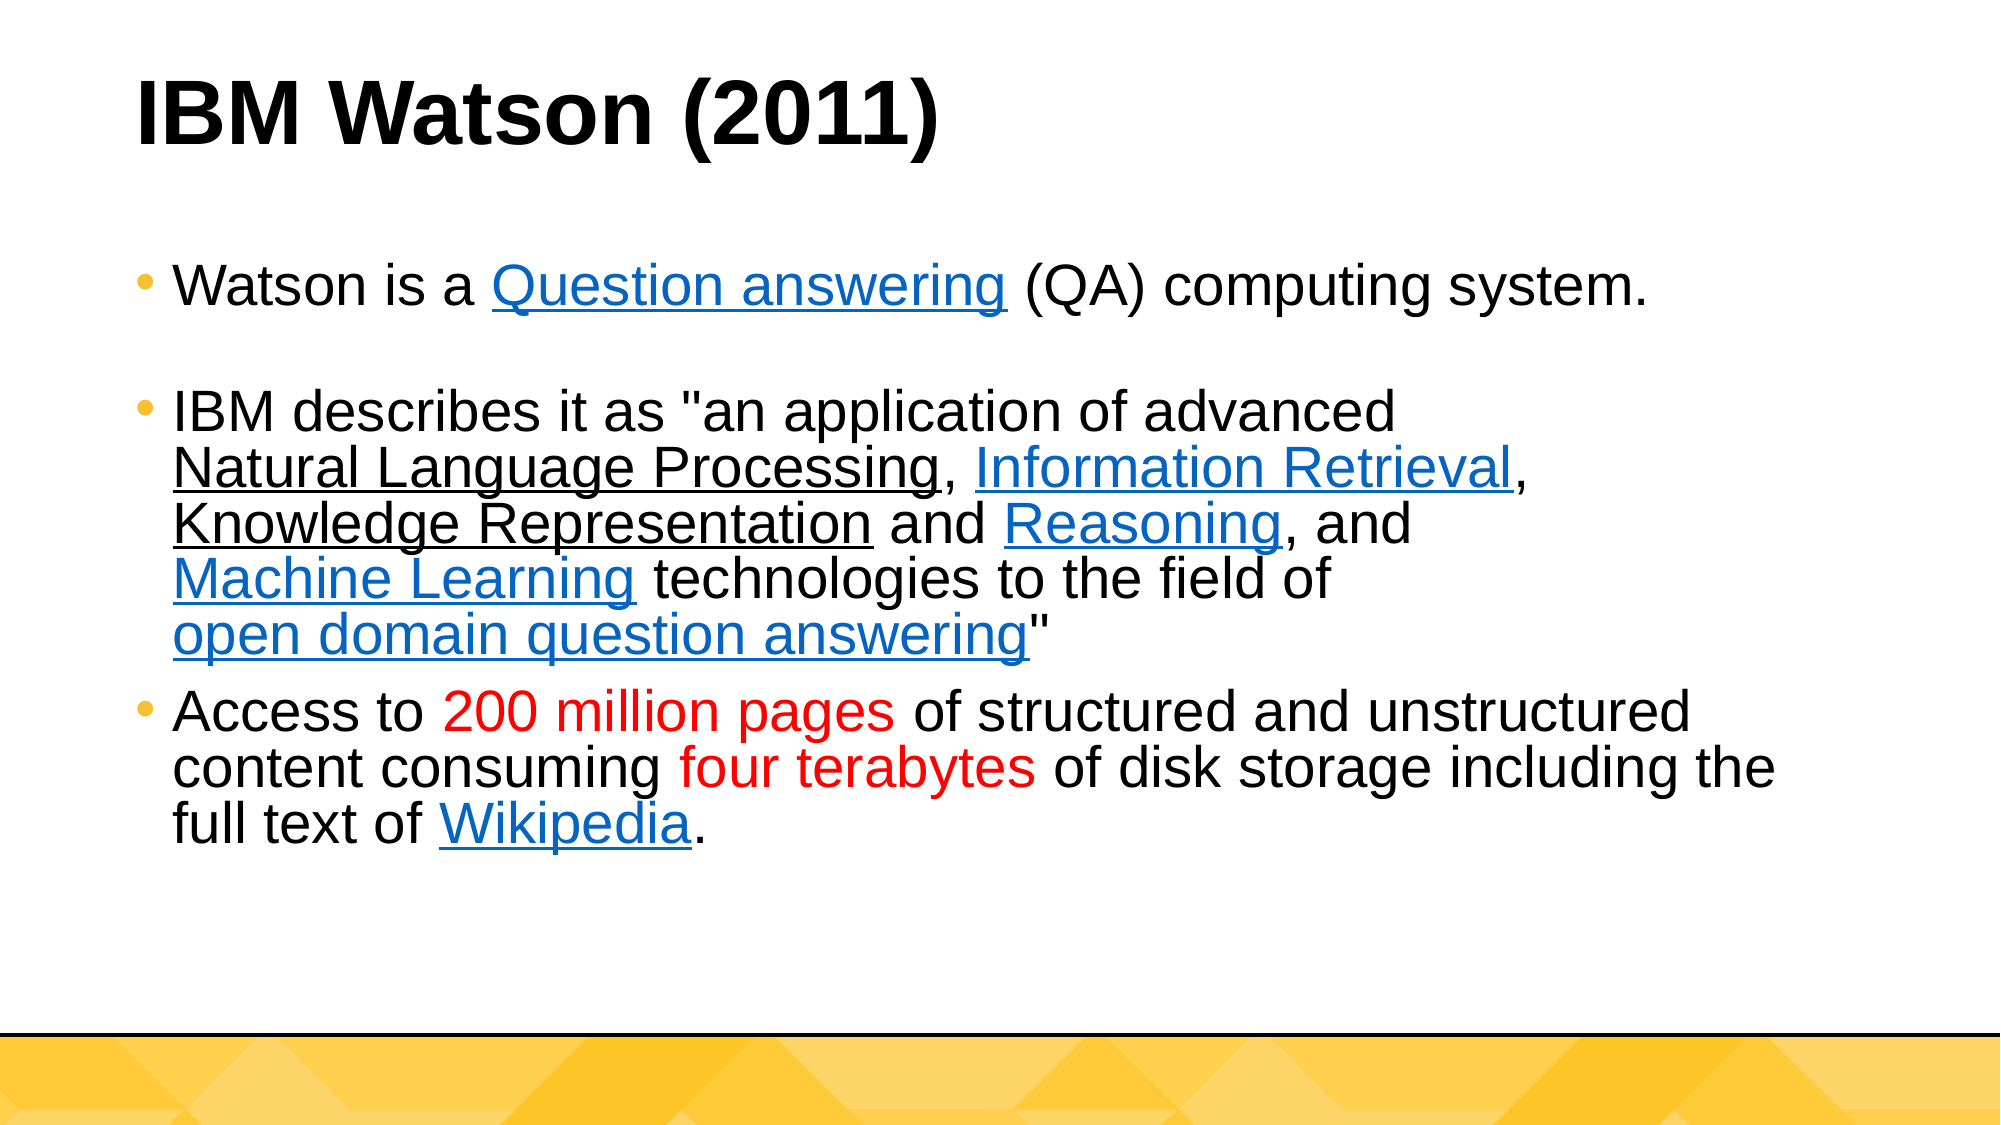

# IBM Watson (2011)
Watson is a Question answering (QA) computing system.

IBM describes it as "an application of advanced Natural Language Processing, Information Retrieval, Knowledge Representation and Reasoning, and Machine Learning technologies to the field of open domain question answering"
Access to 200 million pages of structured and unstructured content consuming four terabytes of disk storage including the full text of Wikipedia.